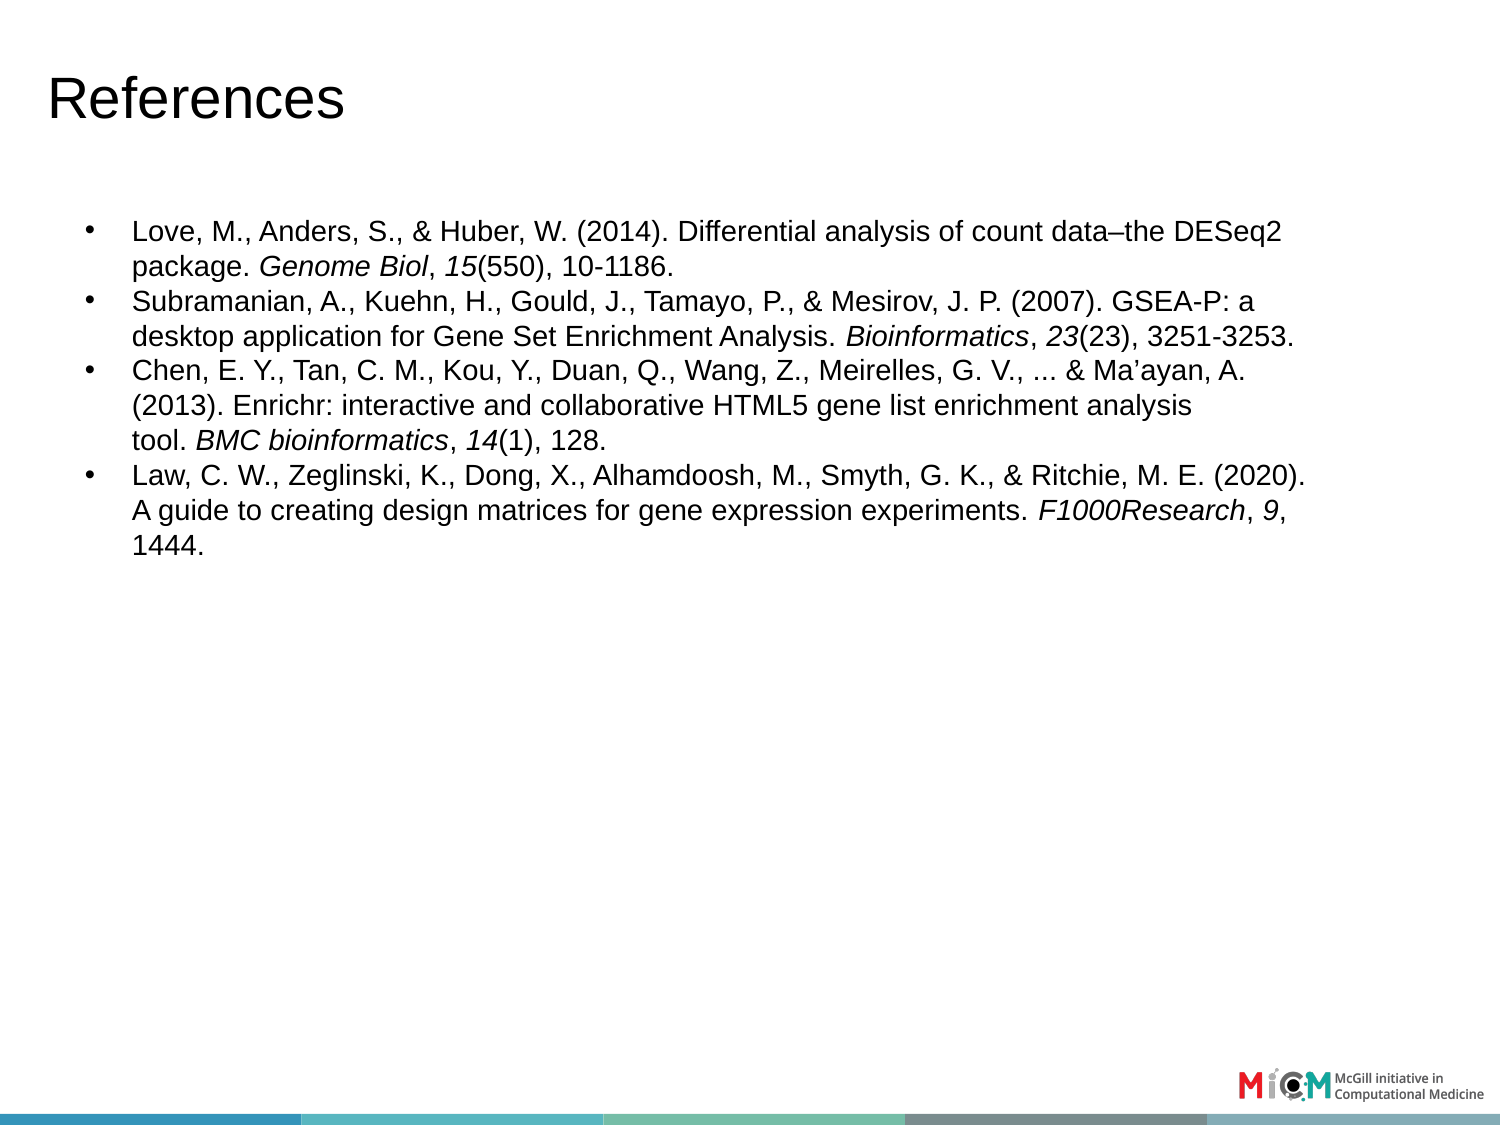

References
Love, M., Anders, S., & Huber, W. (2014). Differential analysis of count data–the DESeq2 package. Genome Biol, 15(550), 10-1186.
Subramanian, A., Kuehn, H., Gould, J., Tamayo, P., & Mesirov, J. P. (2007). GSEA-P: a desktop application for Gene Set Enrichment Analysis. Bioinformatics, 23(23), 3251-3253.
Chen, E. Y., Tan, C. M., Kou, Y., Duan, Q., Wang, Z., Meirelles, G. V., ... & Ma’ayan, A. (2013). Enrichr: interactive and collaborative HTML5 gene list enrichment analysis tool. BMC bioinformatics, 14(1), 128.
Law, C. W., Zeglinski, K., Dong, X., Alhamdoosh, M., Smyth, G. K., & Ritchie, M. E. (2020). A guide to creating design matrices for gene expression experiments. F1000Research, 9, 1444.